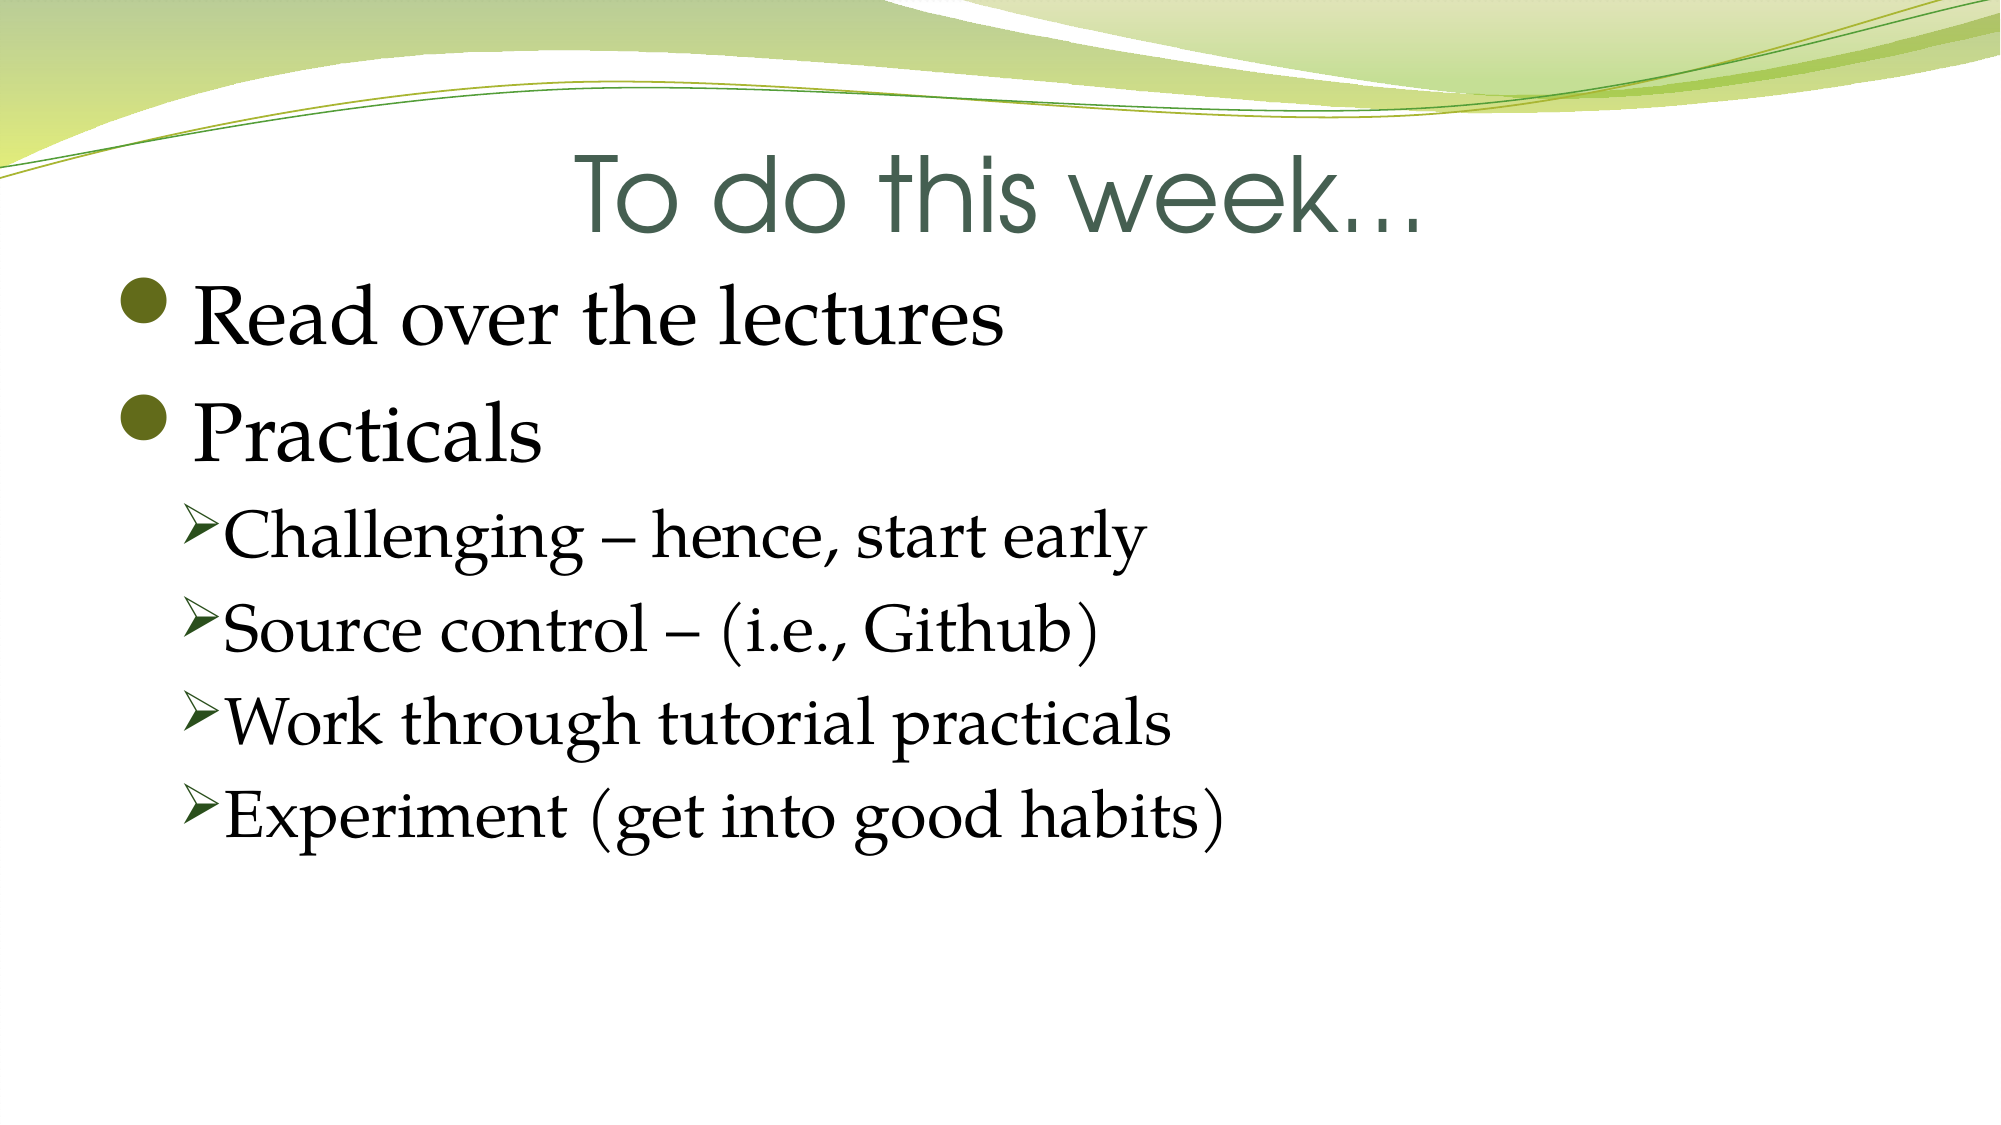

# To do this week…
Read over the lectures
Practicals
Challenging – hence, start early
Source control – (i.e., Github)
Work through tutorial practicals
Experiment (get into good habits)